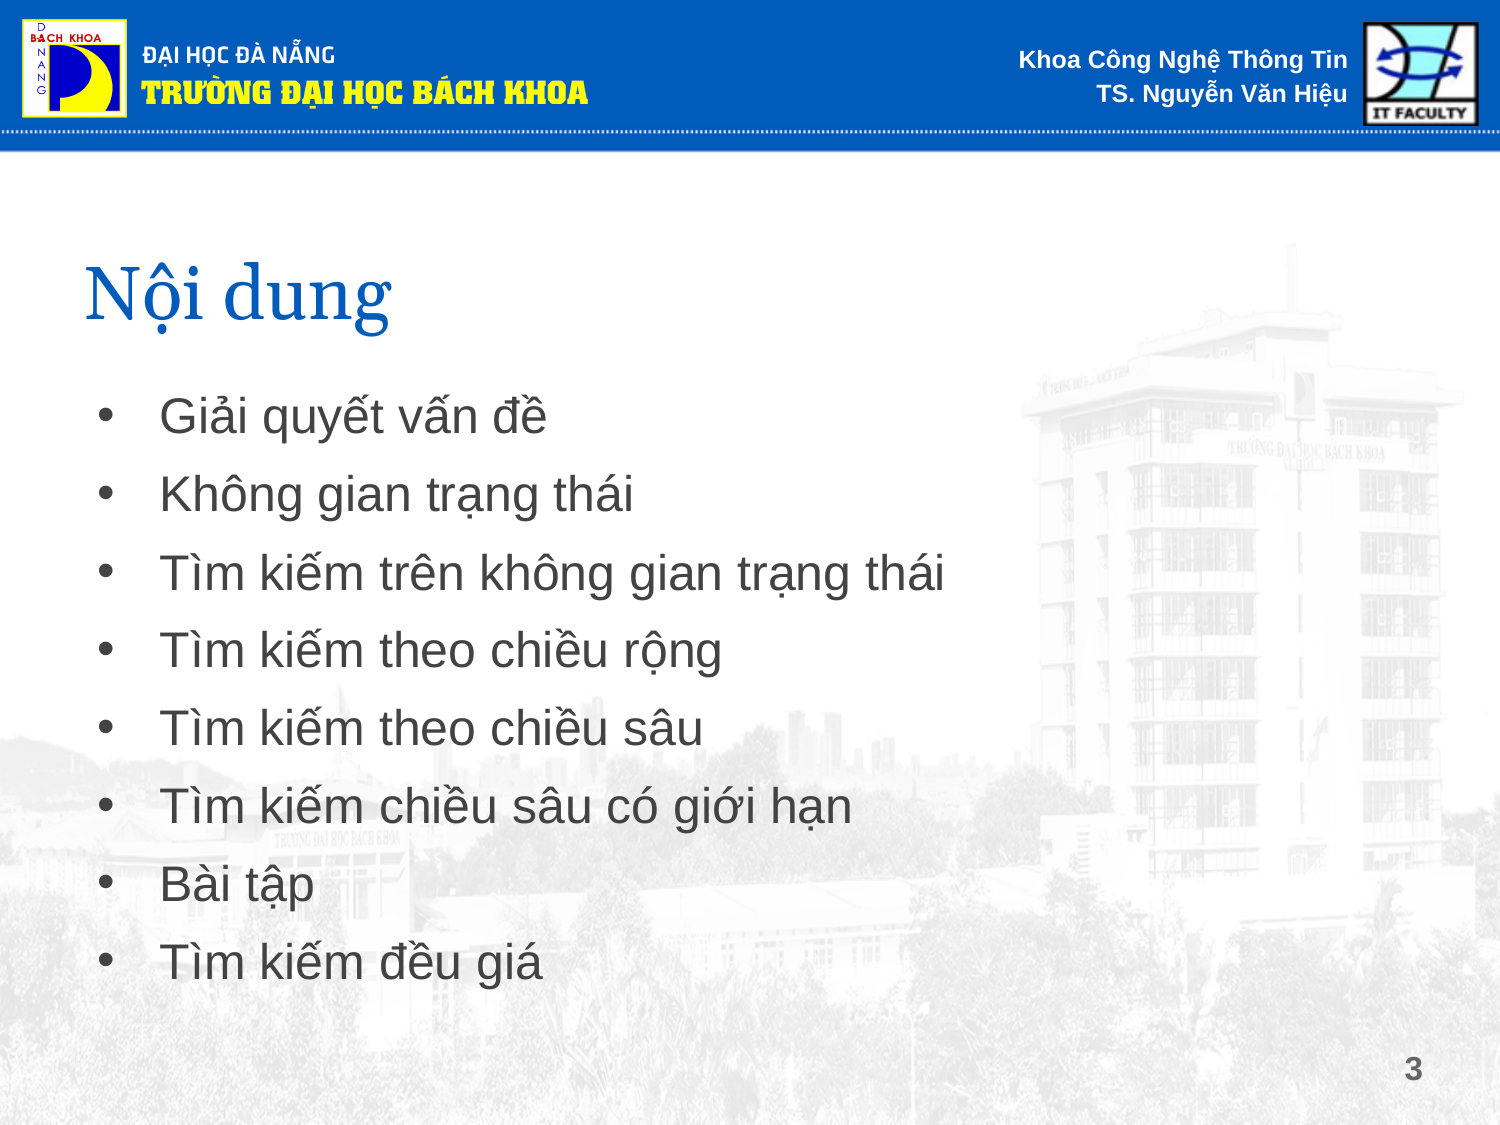

# Nội dung
Giải quyết vấn đề
Không gian trạng thái
Tìm kiếm trên không gian trạng thái
Tìm kiếm theo chiều rộng
Tìm kiếm theo chiều sâu
Tìm kiếm chiều sâu có giới hạn
Bài tập
Tìm kiếm đều giá

3